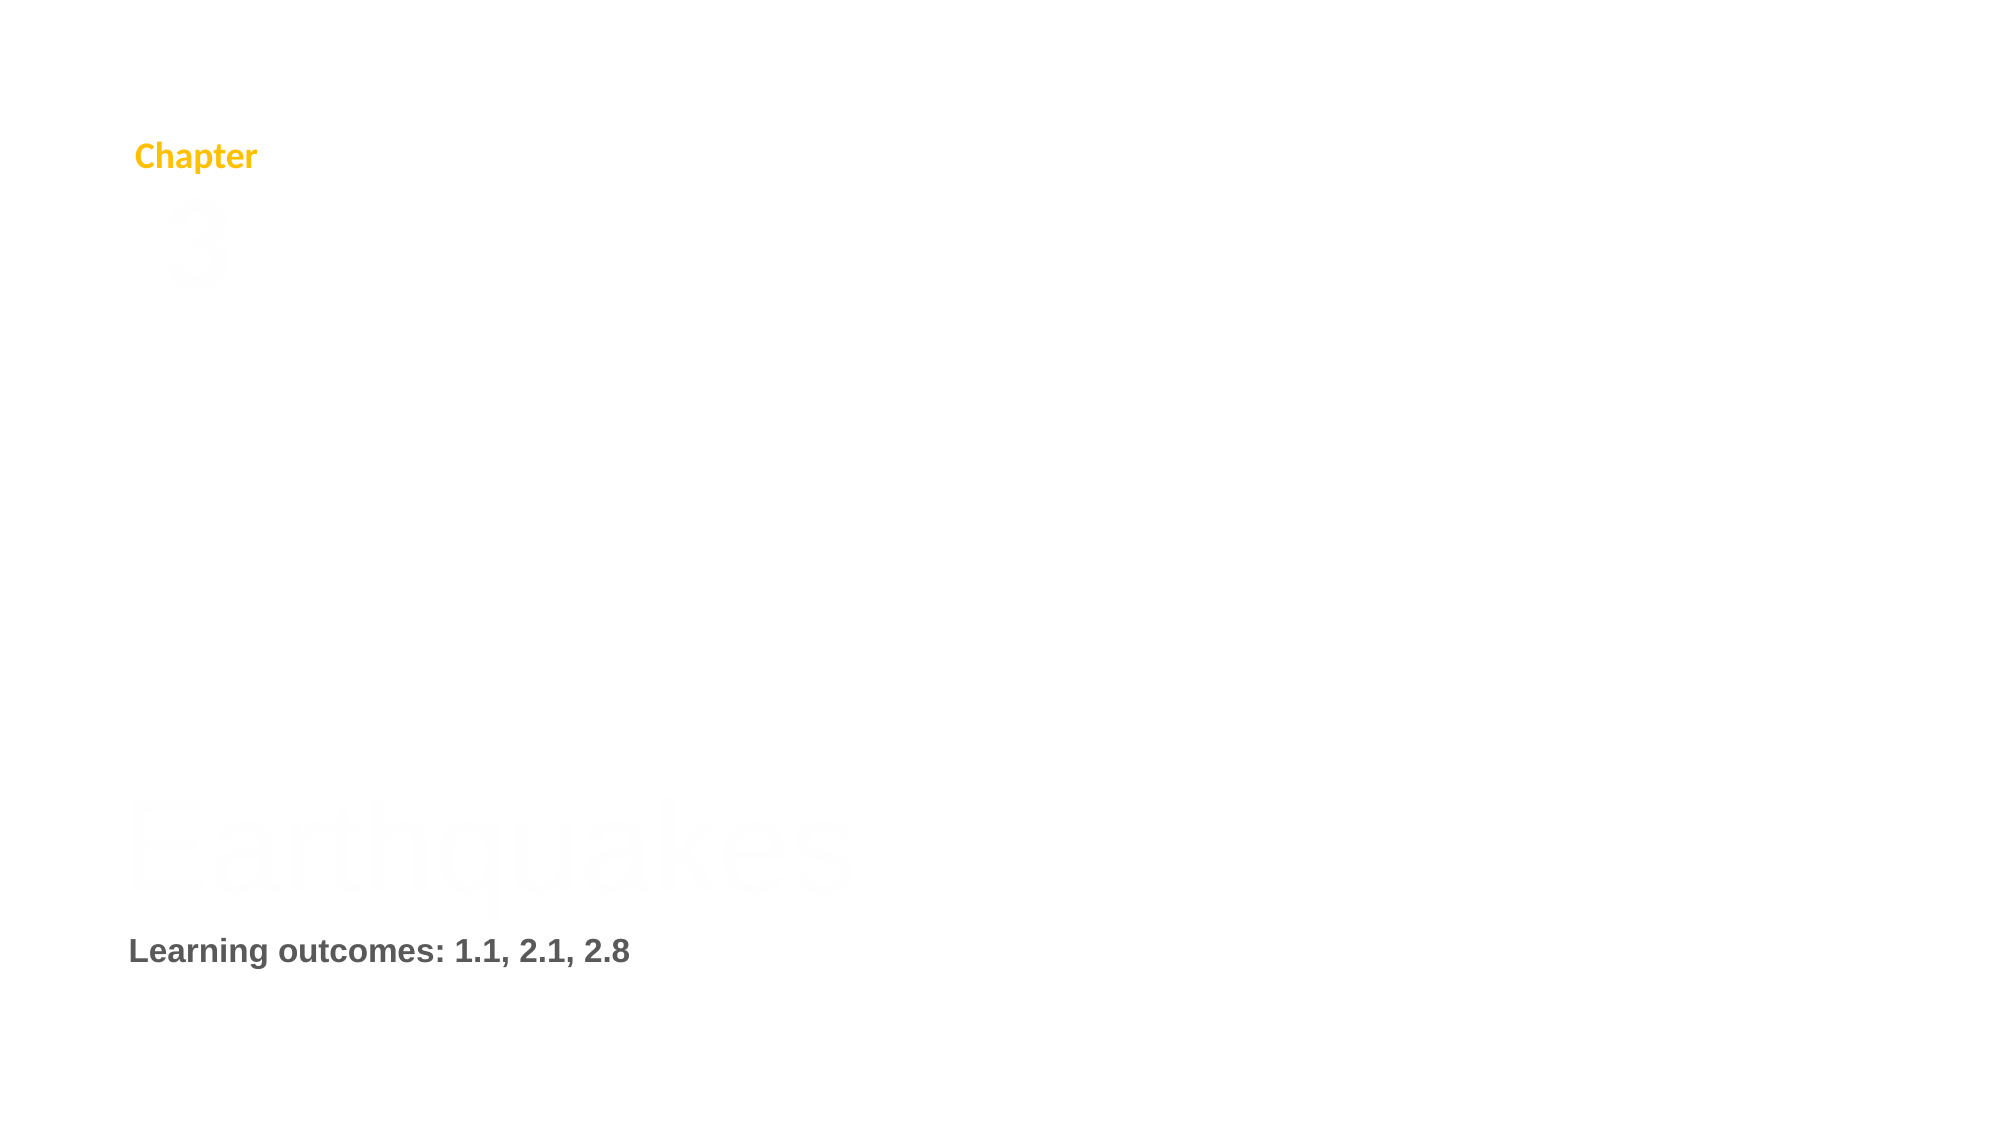

Chapter
3
# Earthquakes
Learning outcomes: 1.1, 2.1, 2.8